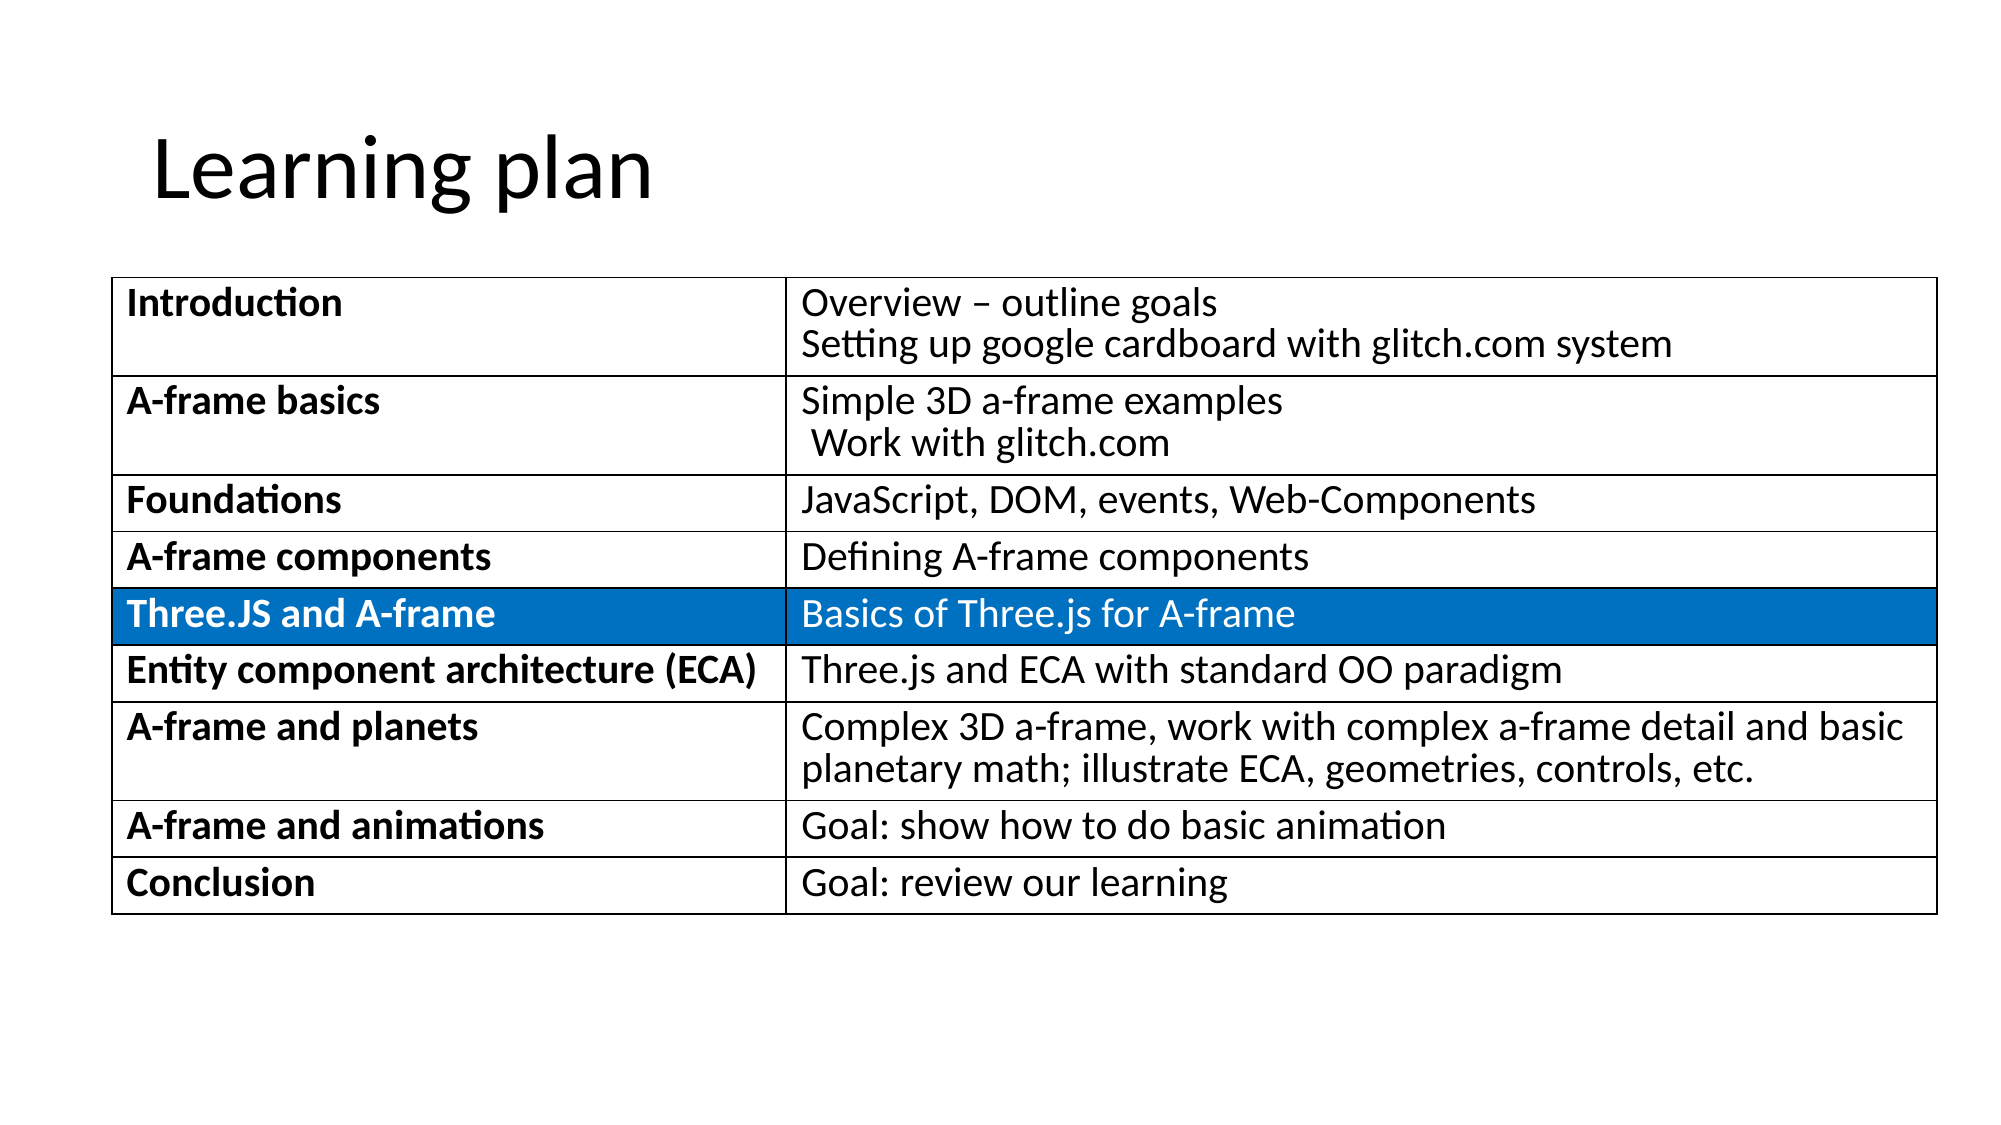

# Learning plan
| Introduction | Overview – outline goals  Setting up google cardboard with glitch.com system |
| --- | --- |
| A-frame basics | Simple 3D a-frame examples   Work with glitch.com |
| Foundations | JavaScript, DOM, events, Web-Components |
| A-frame components | Defining A-frame components |
| Three.JS and A-frame | Basics of Three.js for A-frame |
| Entity component architecture (ECA) | Three.js and ECA with standard OO paradigm |
| A-frame and planets | Complex 3D a-frame, work with complex a-frame detail and basic planetary math; illustrate ECA, geometries, controls, etc. |
| A-frame and animations | Goal: show how to do basic animation |
| Conclusion | Goal: review our learning |